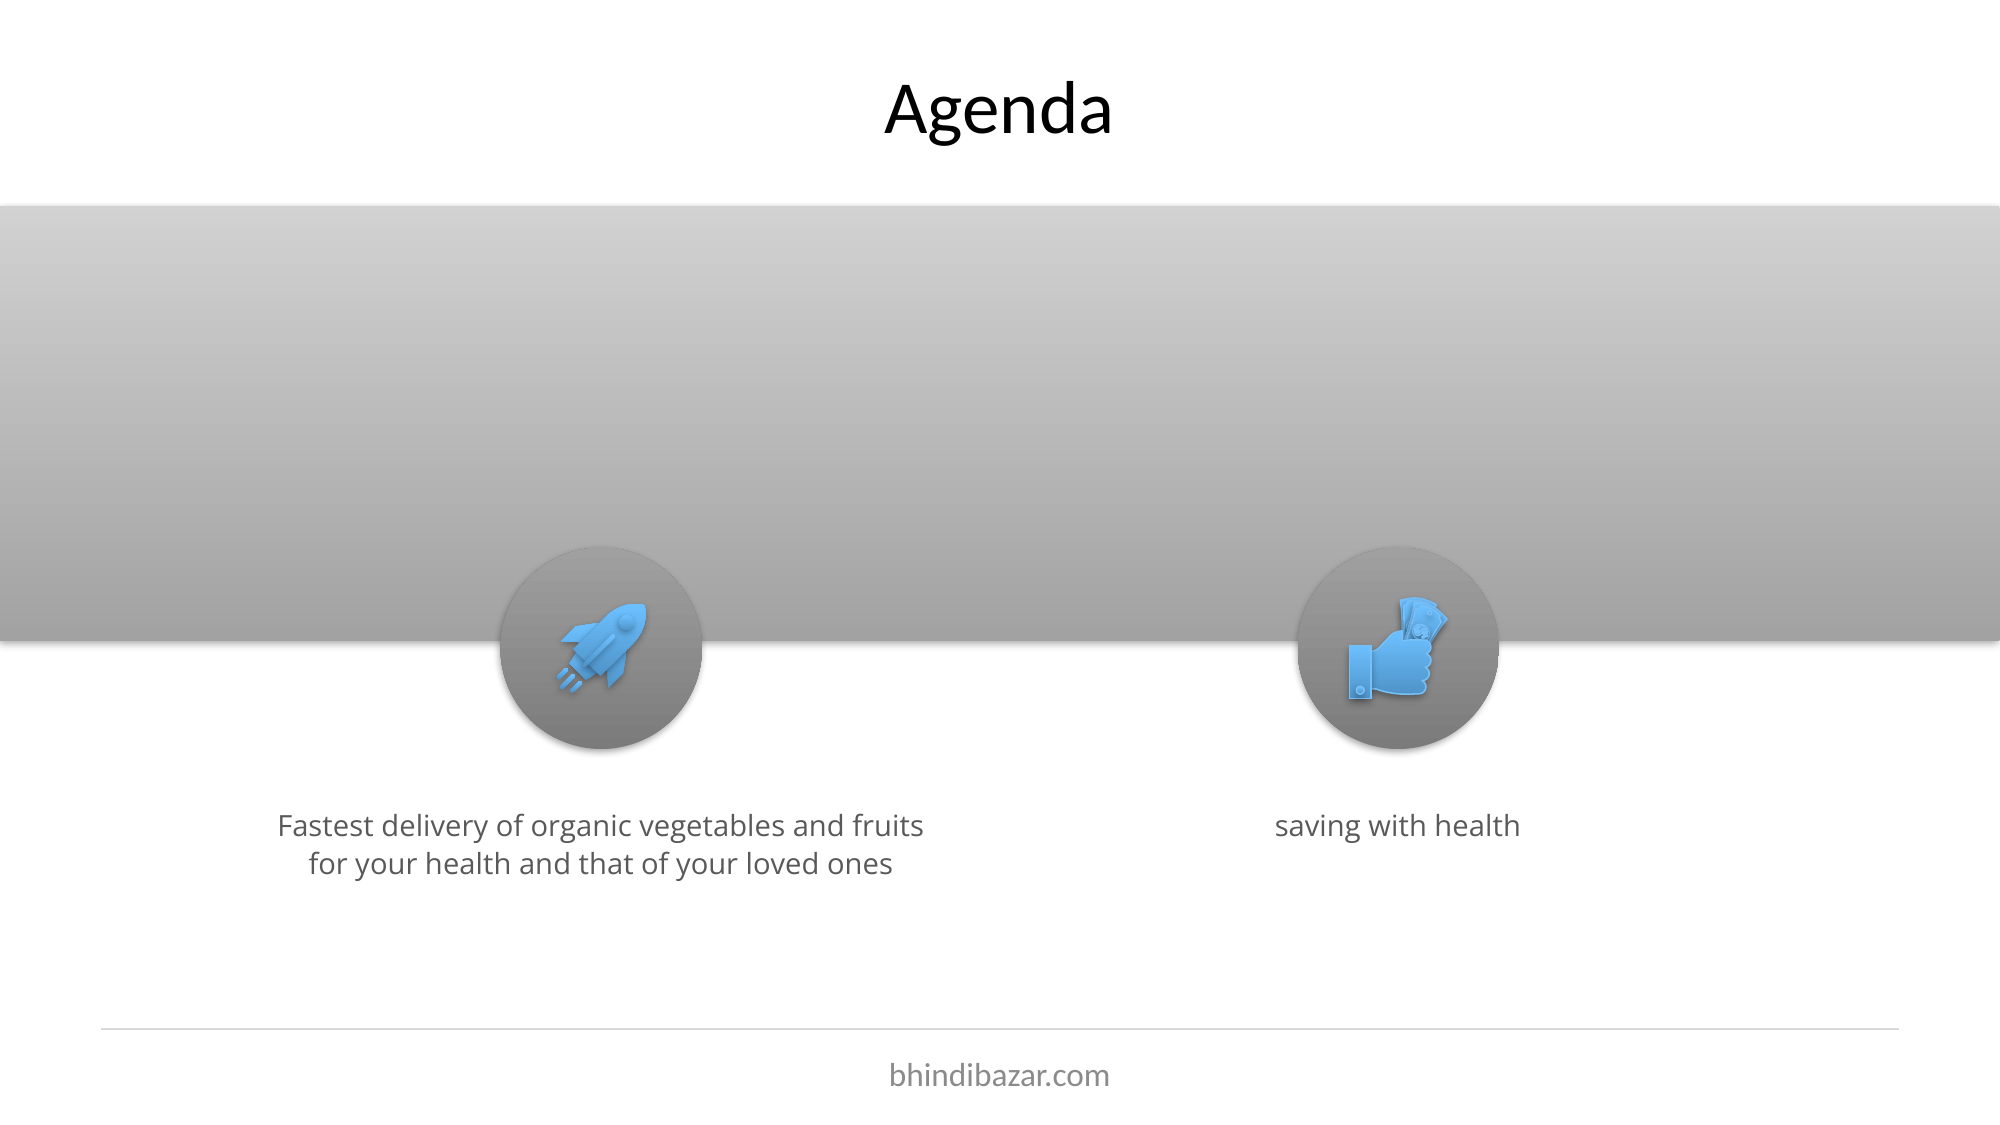

# Agenda

Fastest delivery of organic vegetables and fruits for your health and that of your loved ones
saving with health
bhindibazar.com